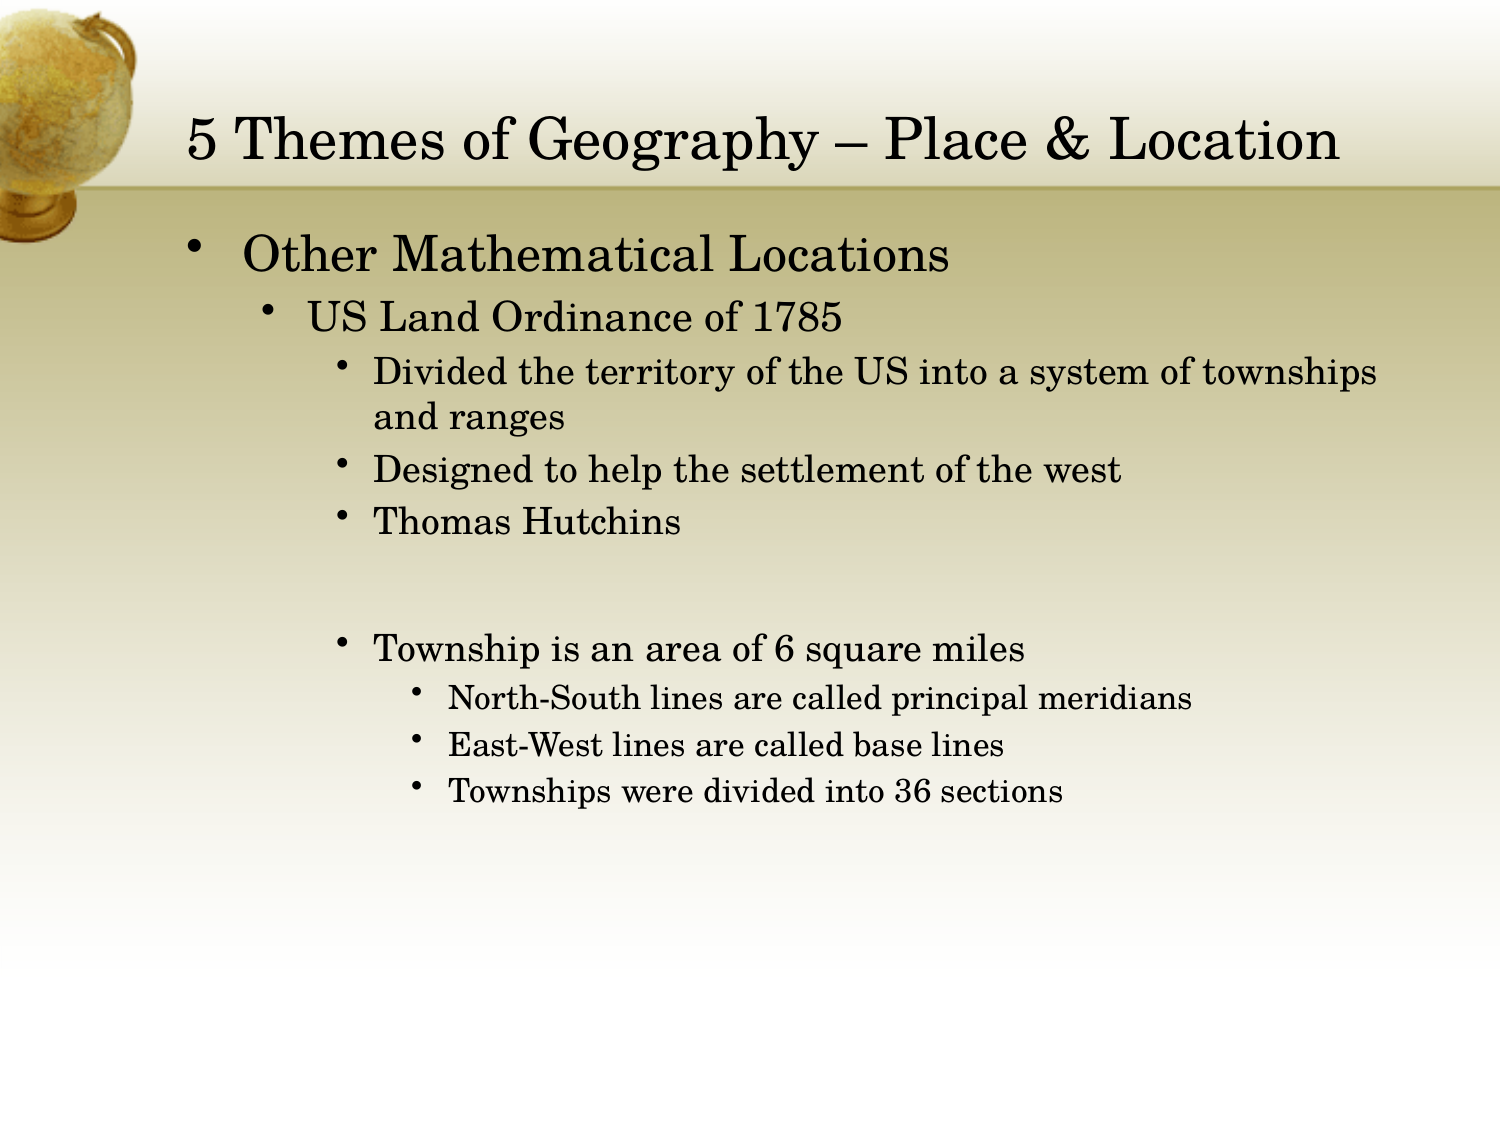

# 5 Themes of Geography – Place & Location
Other Mathematical Locations
US Land Ordinance of 1785
Divided the territory of the US into a system of townships and ranges
Designed to help the settlement of the west
Thomas Hutchins

Township is an area of 6 square miles
North-South lines are called principal meridians
East-West lines are called base lines
Townships were divided into 36 sections